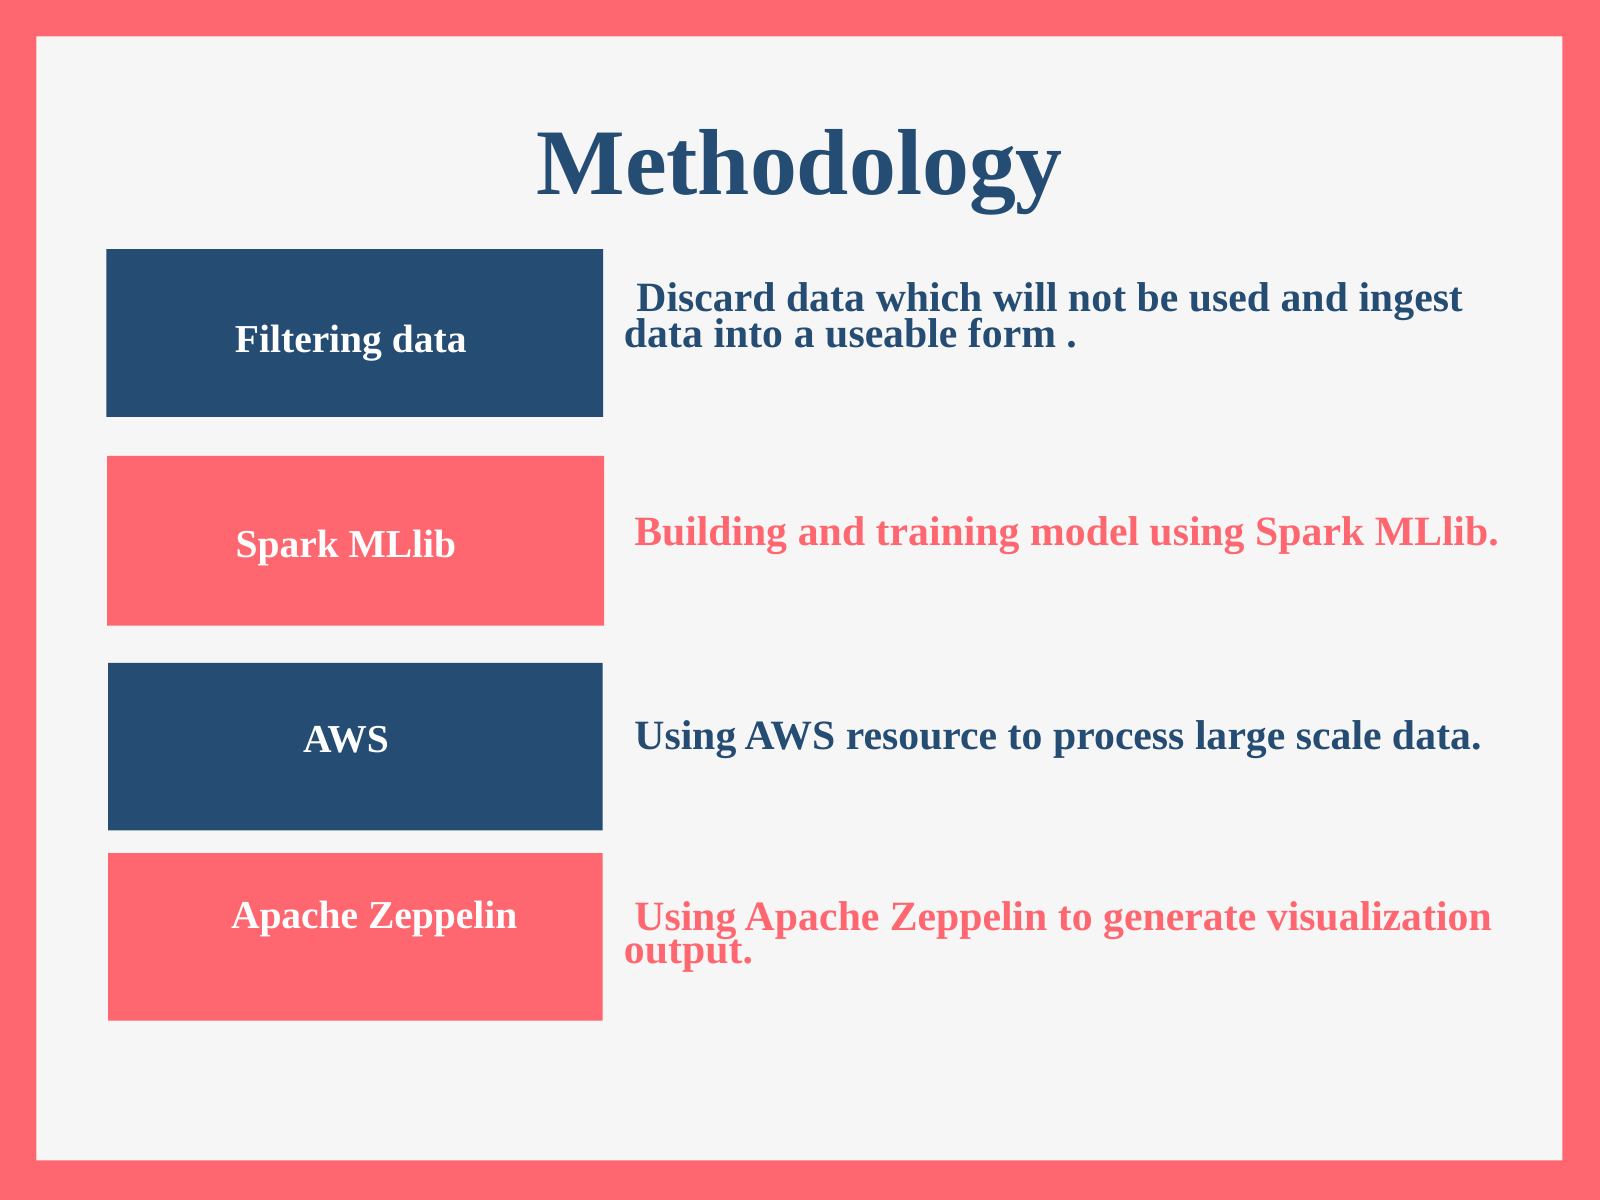

Methodology

 Discard data which will not be used and ingest data into a useable form .

 Building and training model using Spark MLlib.

 Using AWS resource to process large scale data.

 Using Apache Zeppelin to generate visualization output.

 Filtering data

Spark MLlib

AWS

Apache Zeppelin